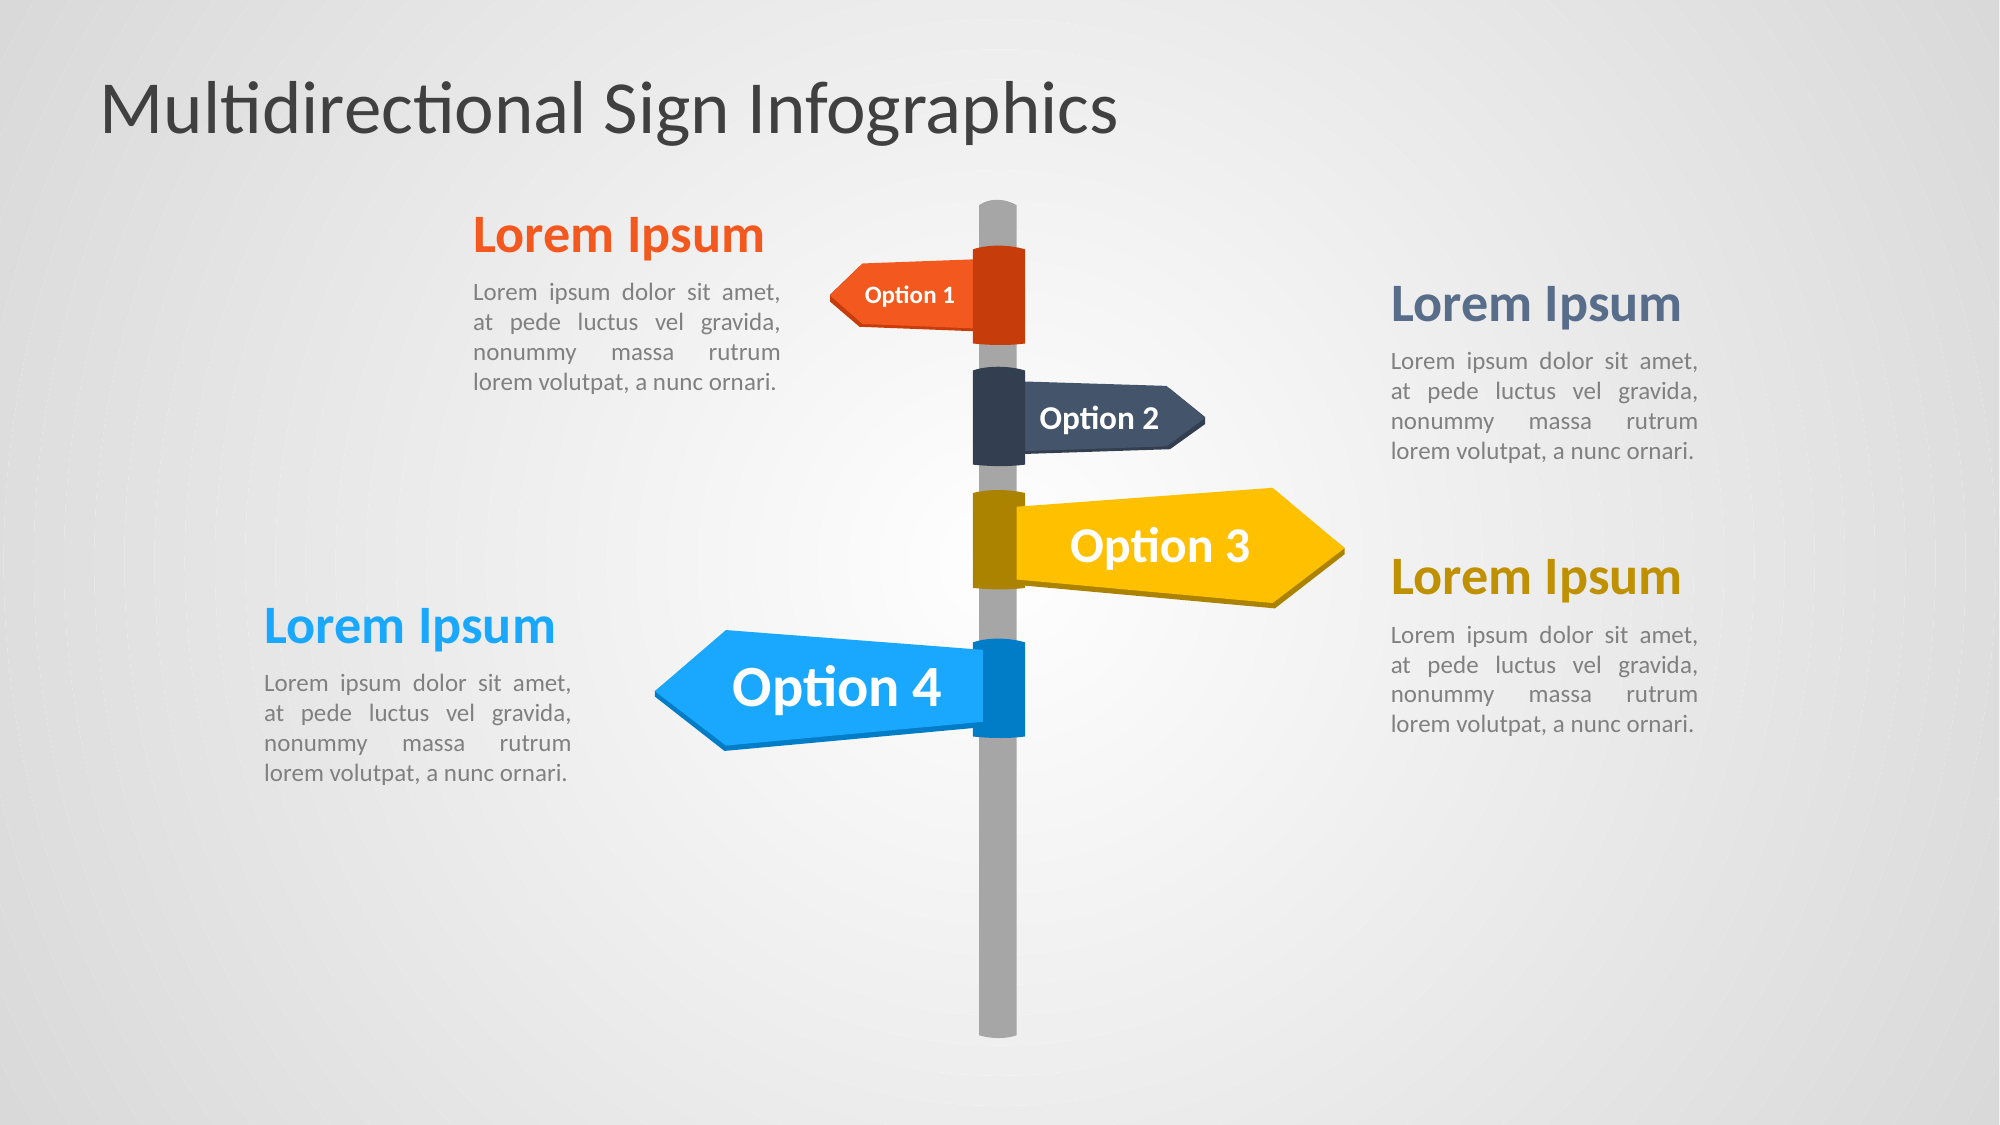

# Multidirectional Sign Infographics
Lorem Ipsum
Lorem ipsum dolor sit amet, at pede luctus vel gravida, nonummy massa rutrum lorem volutpat, a nunc ornari.

Option 1
Lorem Ipsum
Lorem ipsum dolor sit amet, at pede luctus vel gravida, nonummy massa rutrum lorem volutpat, a nunc ornari.

Option 2

Option 3
Lorem Ipsum
Lorem ipsum dolor sit amet, at pede luctus vel gravida, nonummy massa rutrum lorem volutpat, a nunc ornari.
Lorem Ipsum
Lorem ipsum dolor sit amet, at pede luctus vel gravida, nonummy massa rutrum lorem volutpat, a nunc ornari.

Option 4